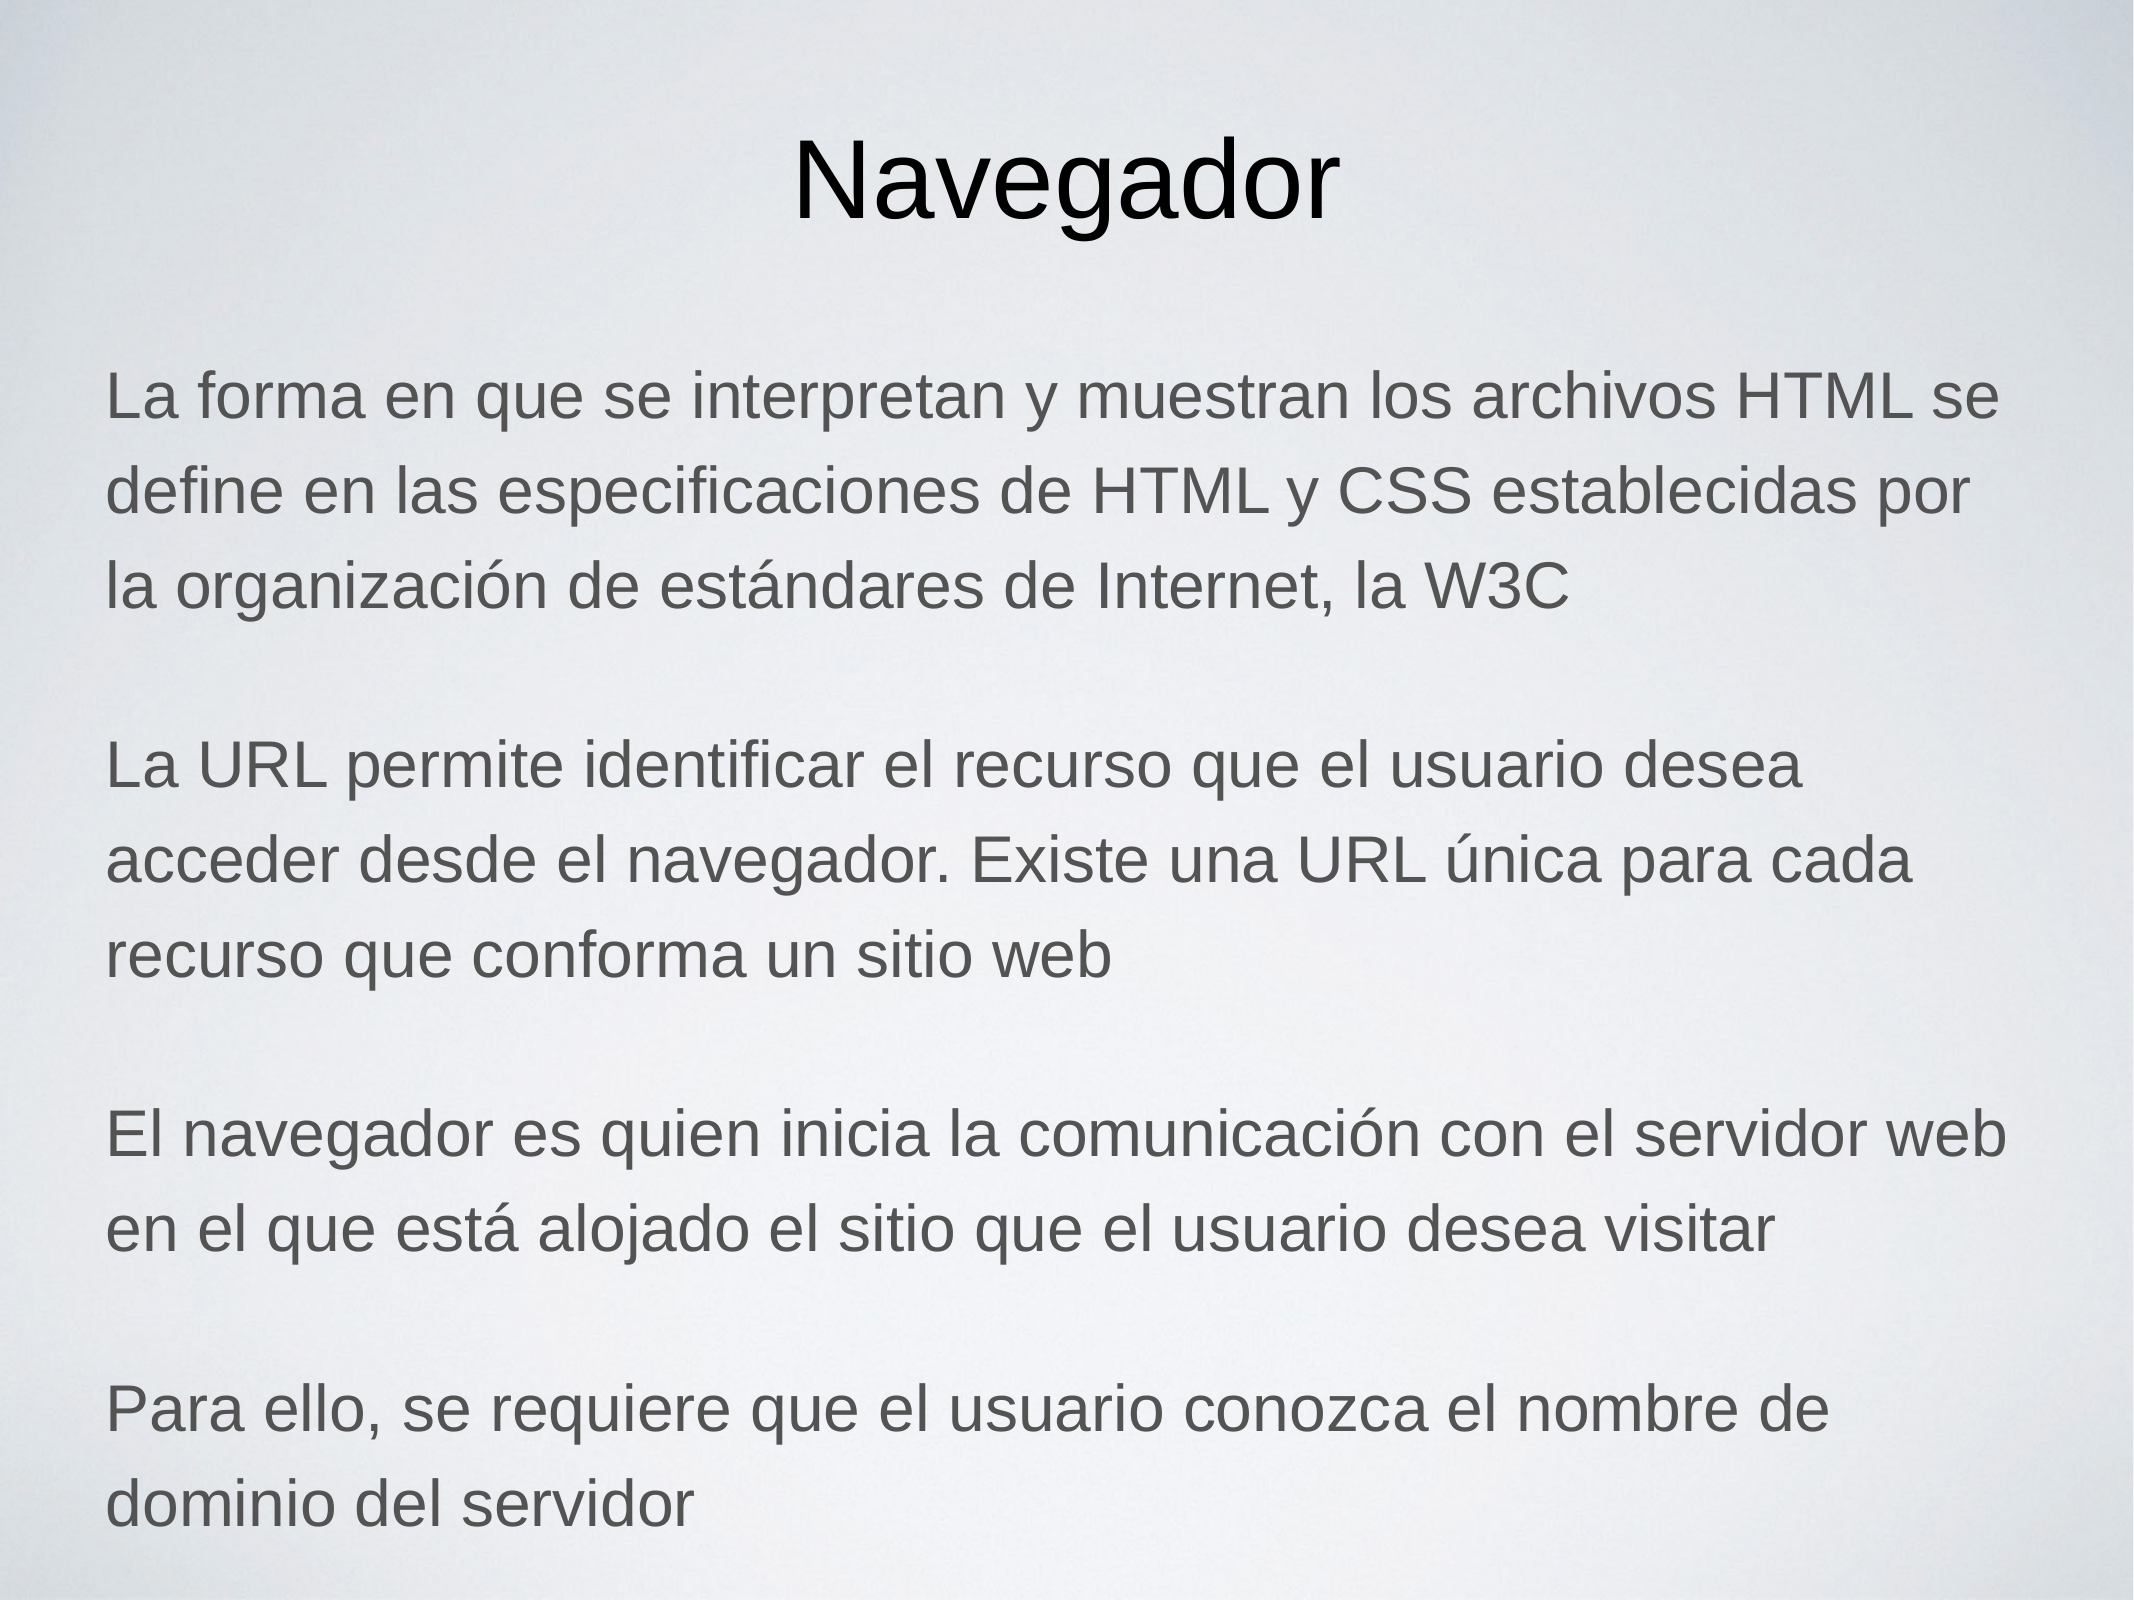

Navegador
La forma en que se interpretan y muestran los archivos HTML se define en las especificaciones de HTML y CSS establecidas por la organización de estándares de Internet, la W3C
La URL permite identificar el recurso que el usuario desea acceder desde el navegador. Existe una URL única para cada recurso que conforma un sitio web
El navegador es quien inicia la comunicación con el servidor web en el que está alojado el sitio que el usuario desea visitar
Para ello, se requiere que el usuario conozca el nombre de dominio del servidor